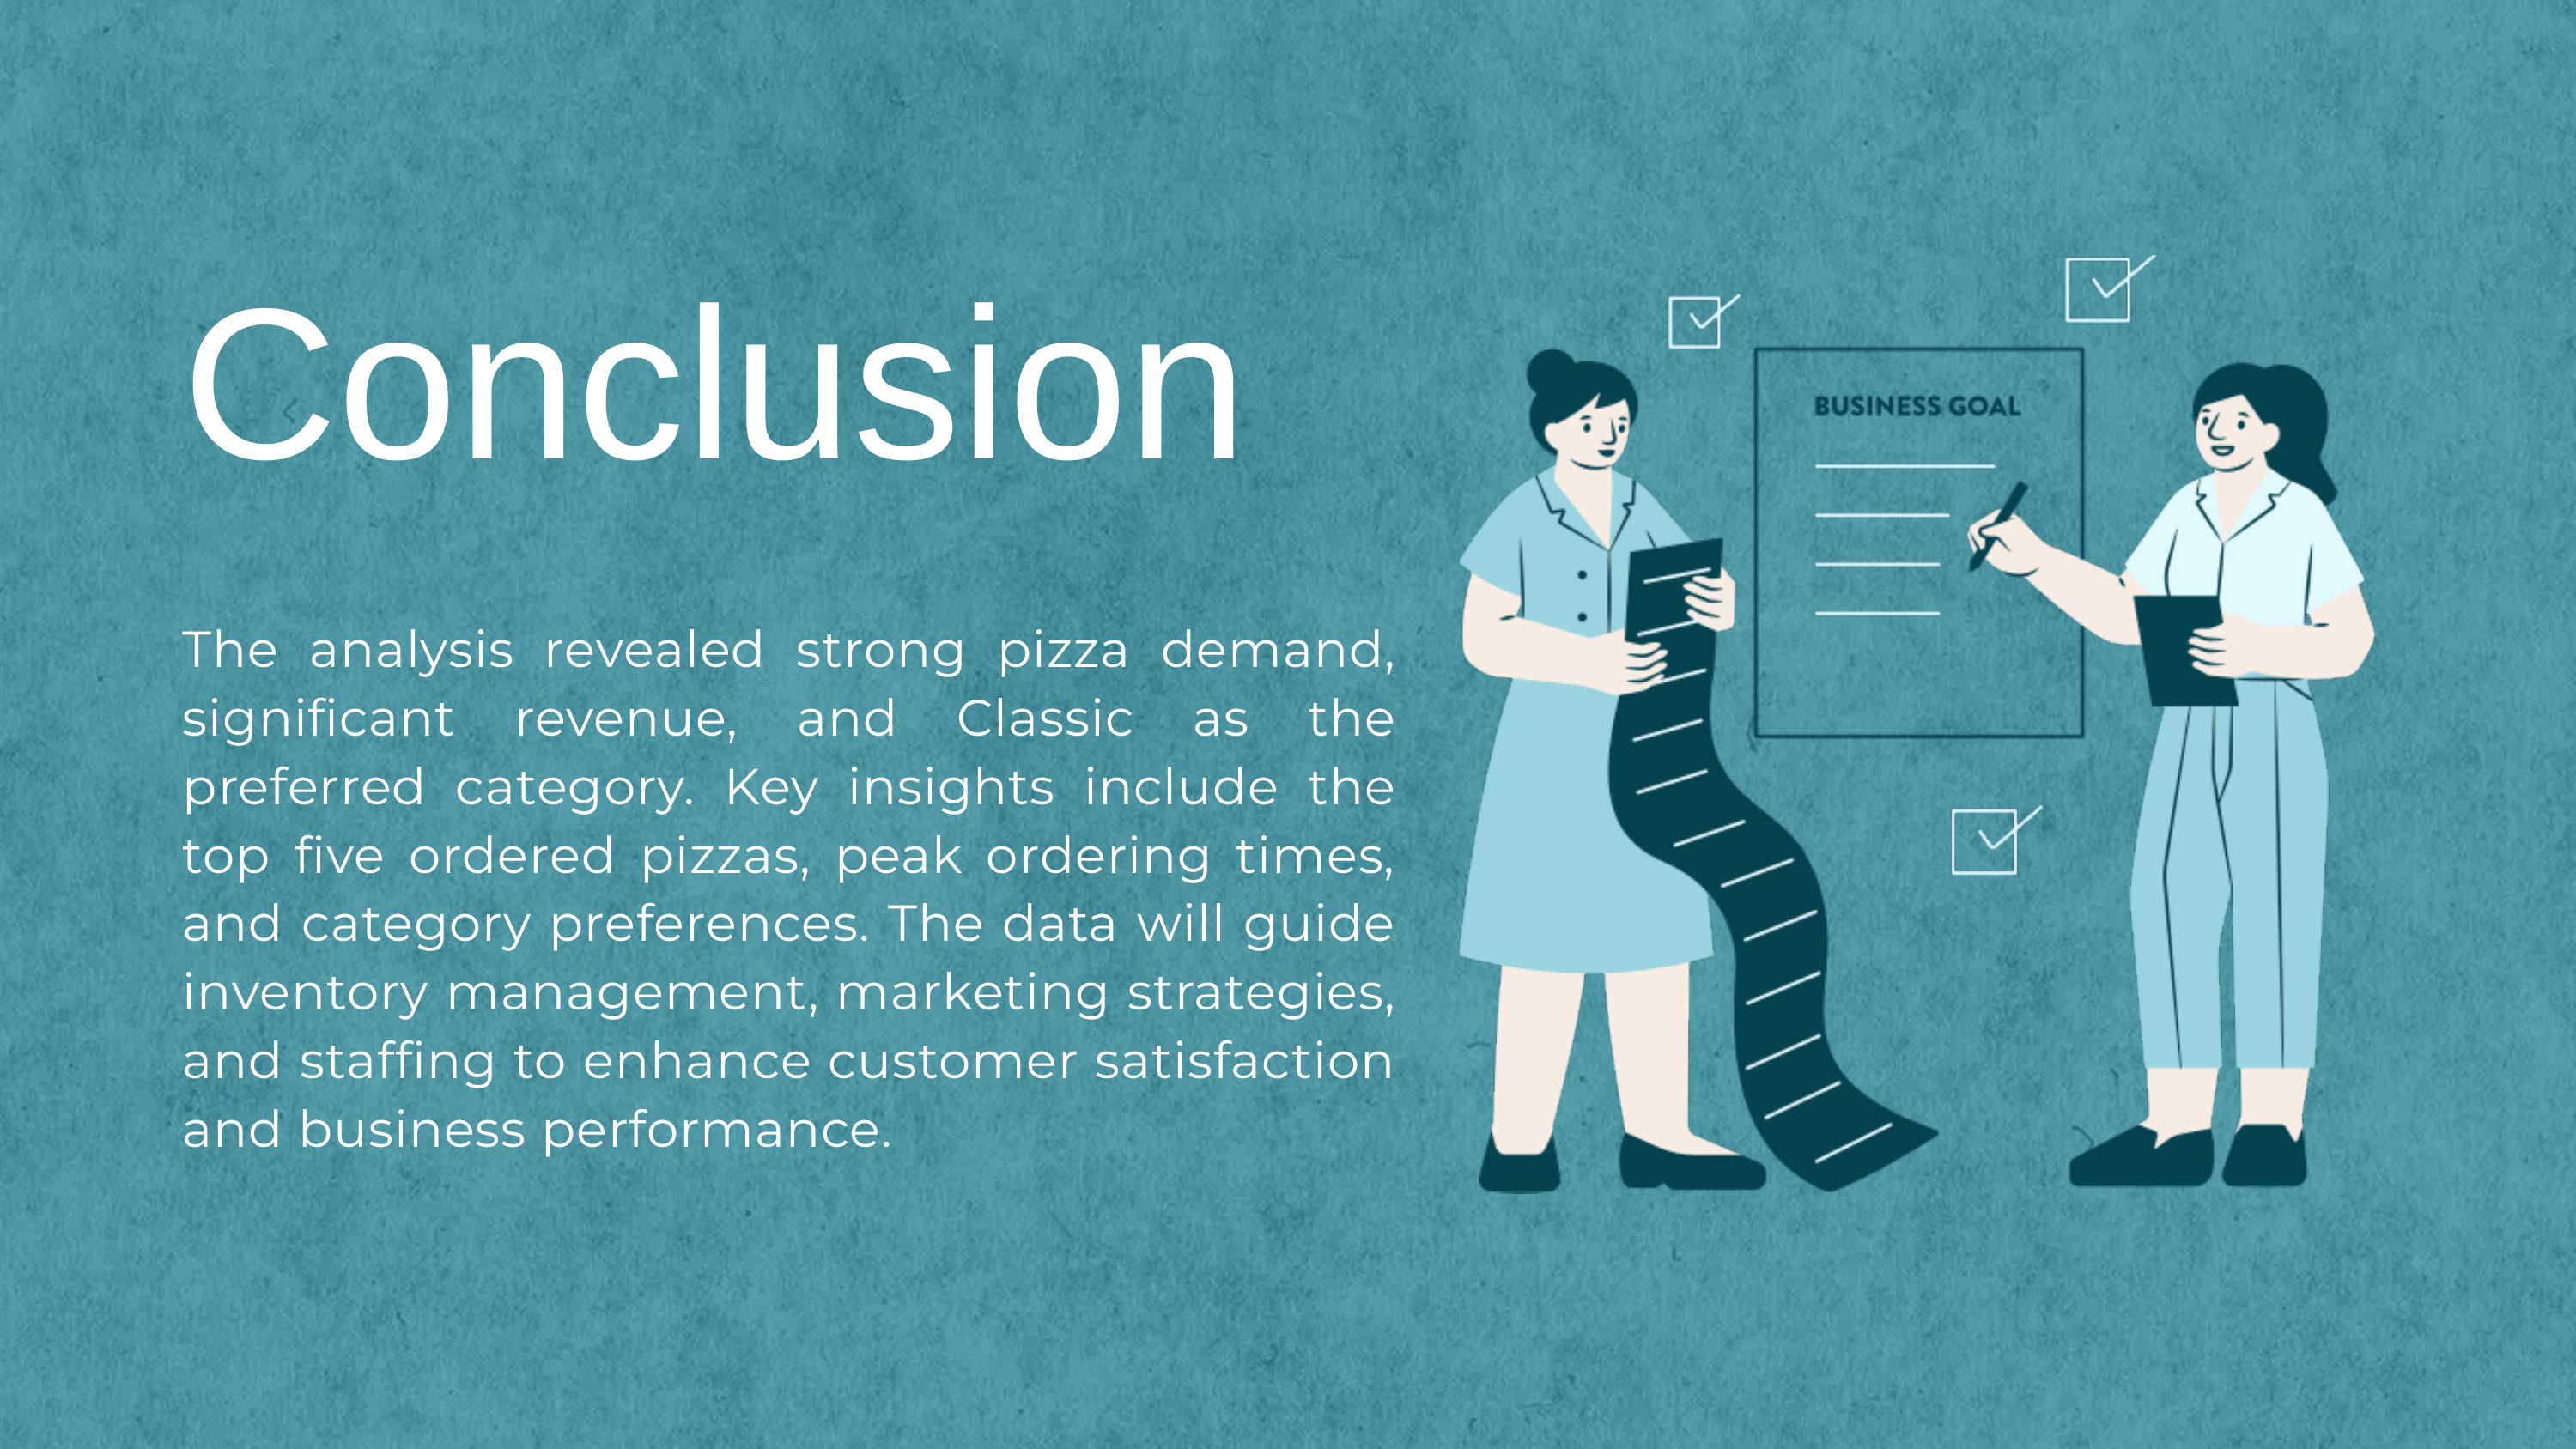

Conclusion
The analysis revealed strong pizza demand, significant revenue, and Classic as the preferred category. Key insights include the top five ordered pizzas, peak ordering times, and category preferences. The data will guide inventory management, marketing strategies, and staffing to enhance customer satisfaction and business performance.